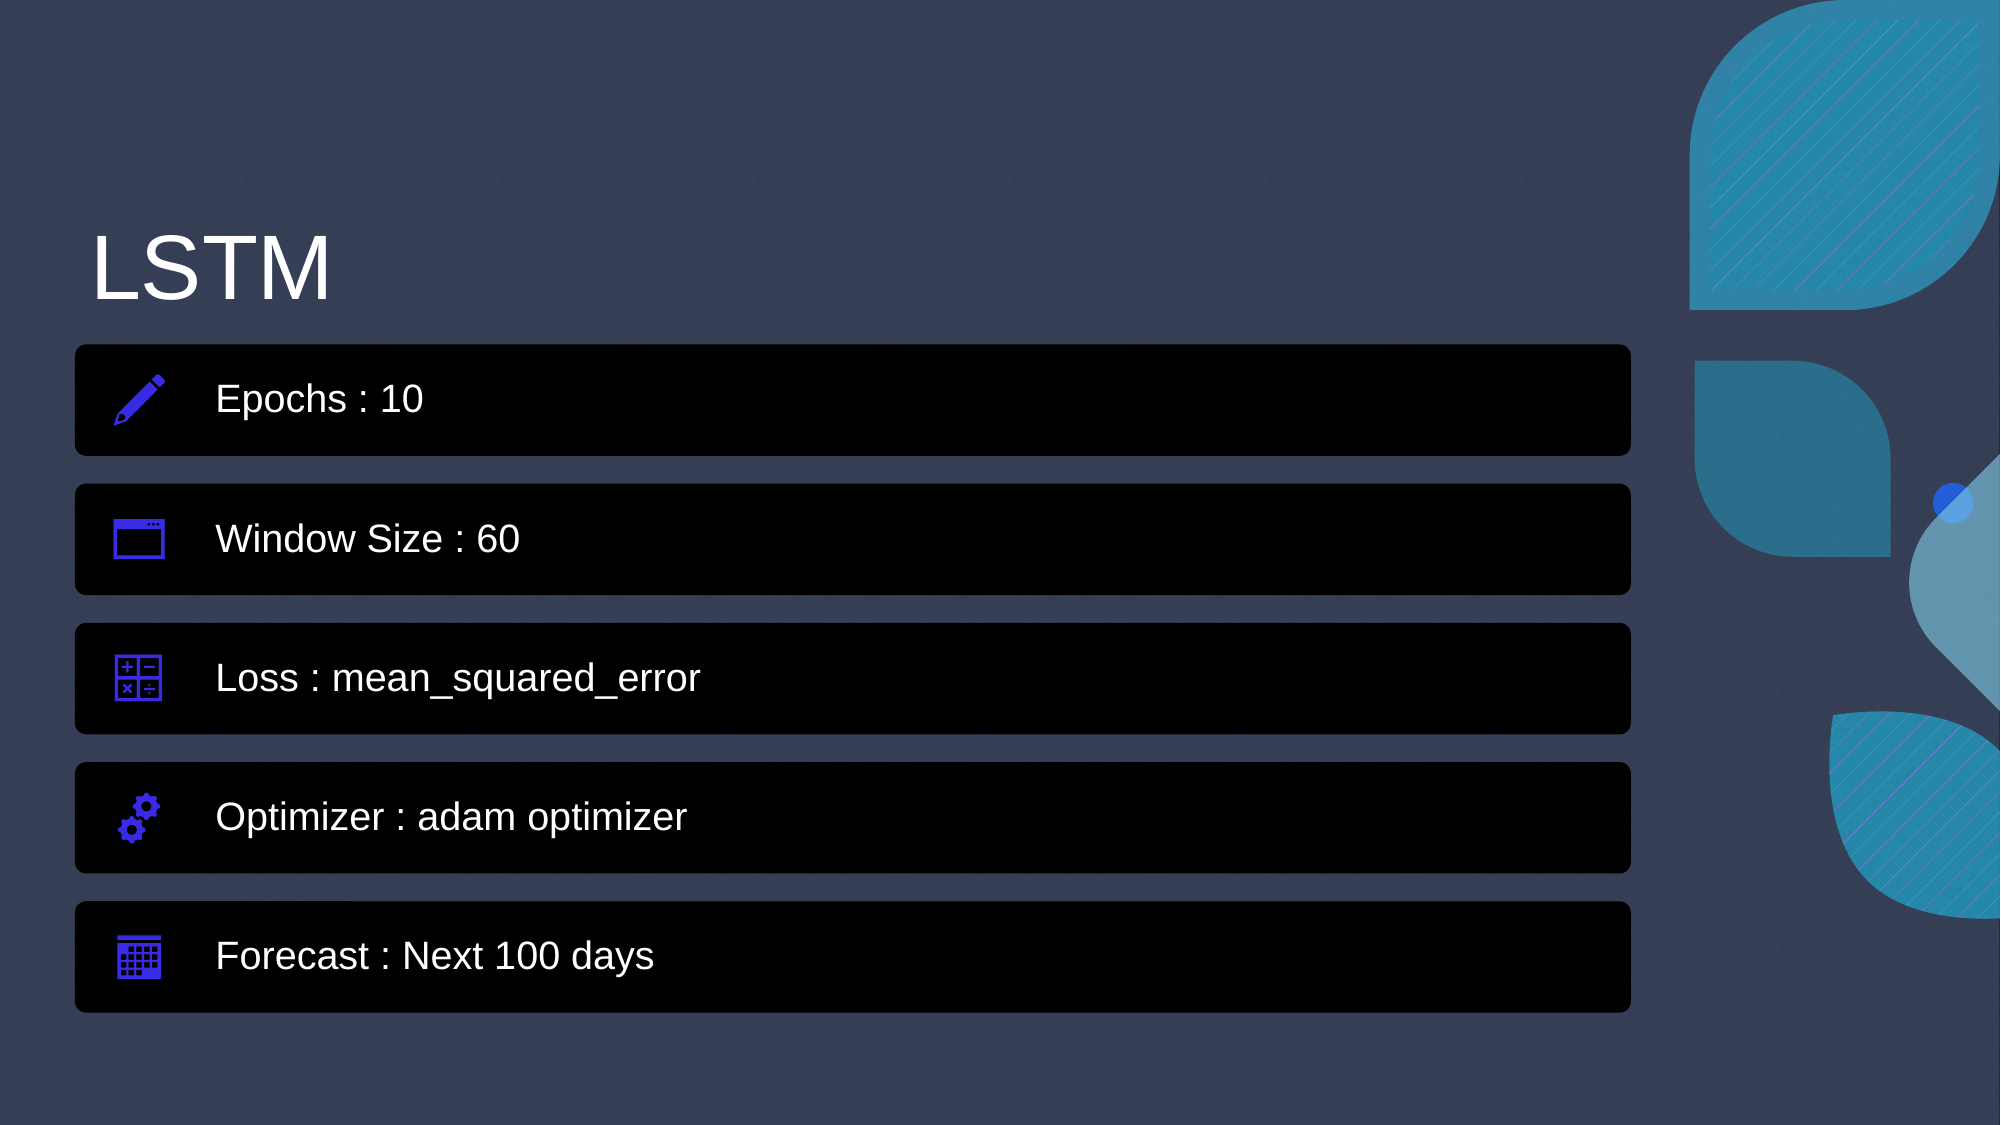

# LSTM
Epochs : 10
Window Size : 60
Loss : mean_squared_error
Optimizer : adam optimizer
Forecast : Next 100 days